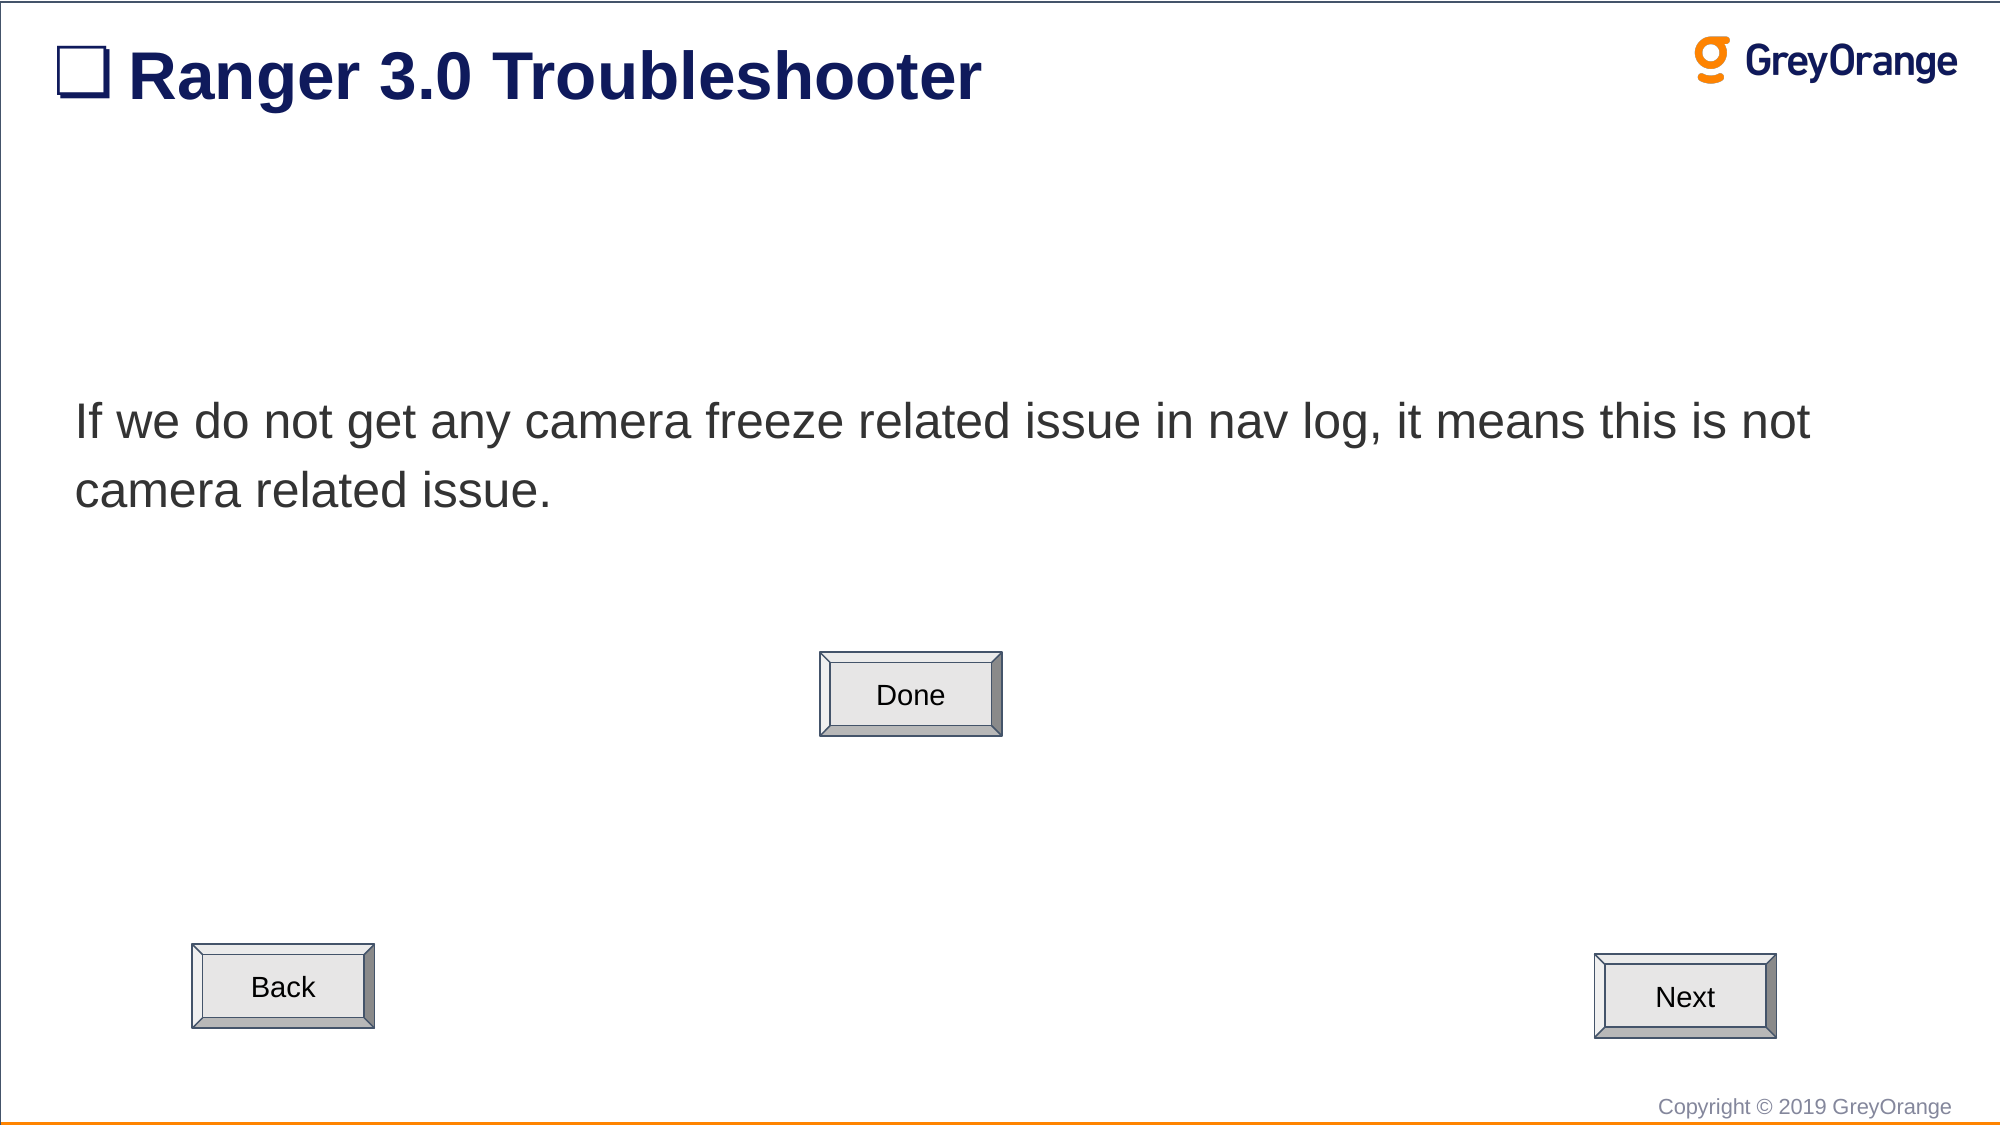

Ranger 3.0 Troubleshooter
If we do not get any camera freeze related issue in nav log, it means this is not camera related issue.

Done
Back
Next